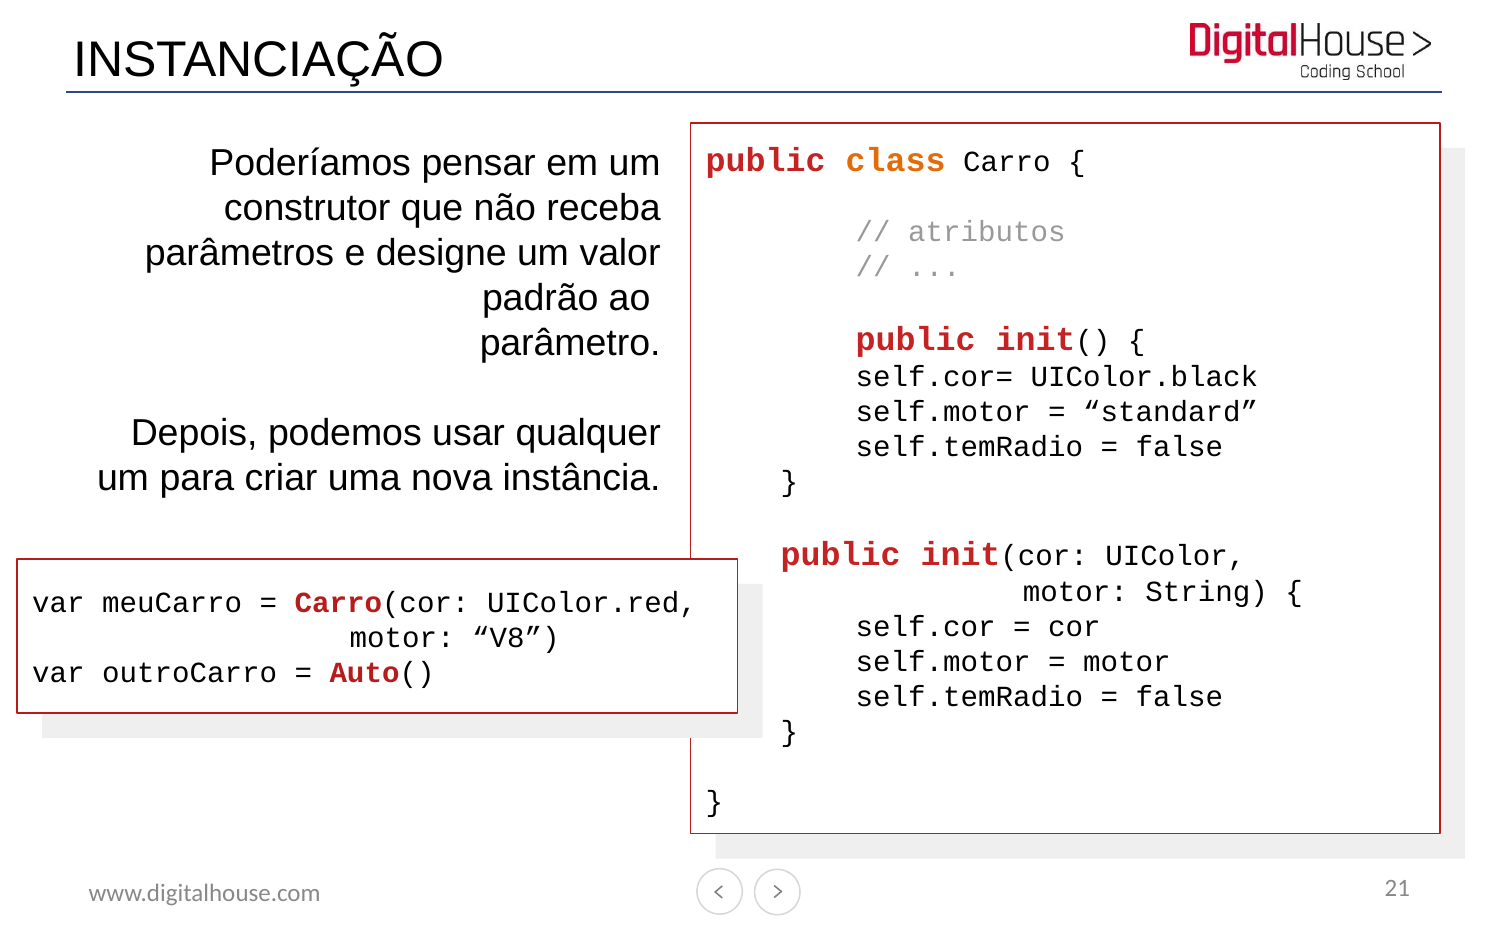

# INSTANCIAÇÃO
Poderíamos pensar em um construtor que não receba parâmetros e designe um valor padrão ao
parâmetro.

Depois, podemos usar qualquer um para criar uma nova instância.
public class Carro {

	// atributos
	// ...

	public init() {
self.cor= UIColor.black
self.motor = “standard”
self.temRadio = false
}

public init(cor: UIColor,
 motor: String) {
self.cor = cor
self.motor = motor
self.temRadio = false
}

}

var meuCarro = Carro(cor: UIColor.red,
 motor: “V8”)
var outroCarro = Auto()

21